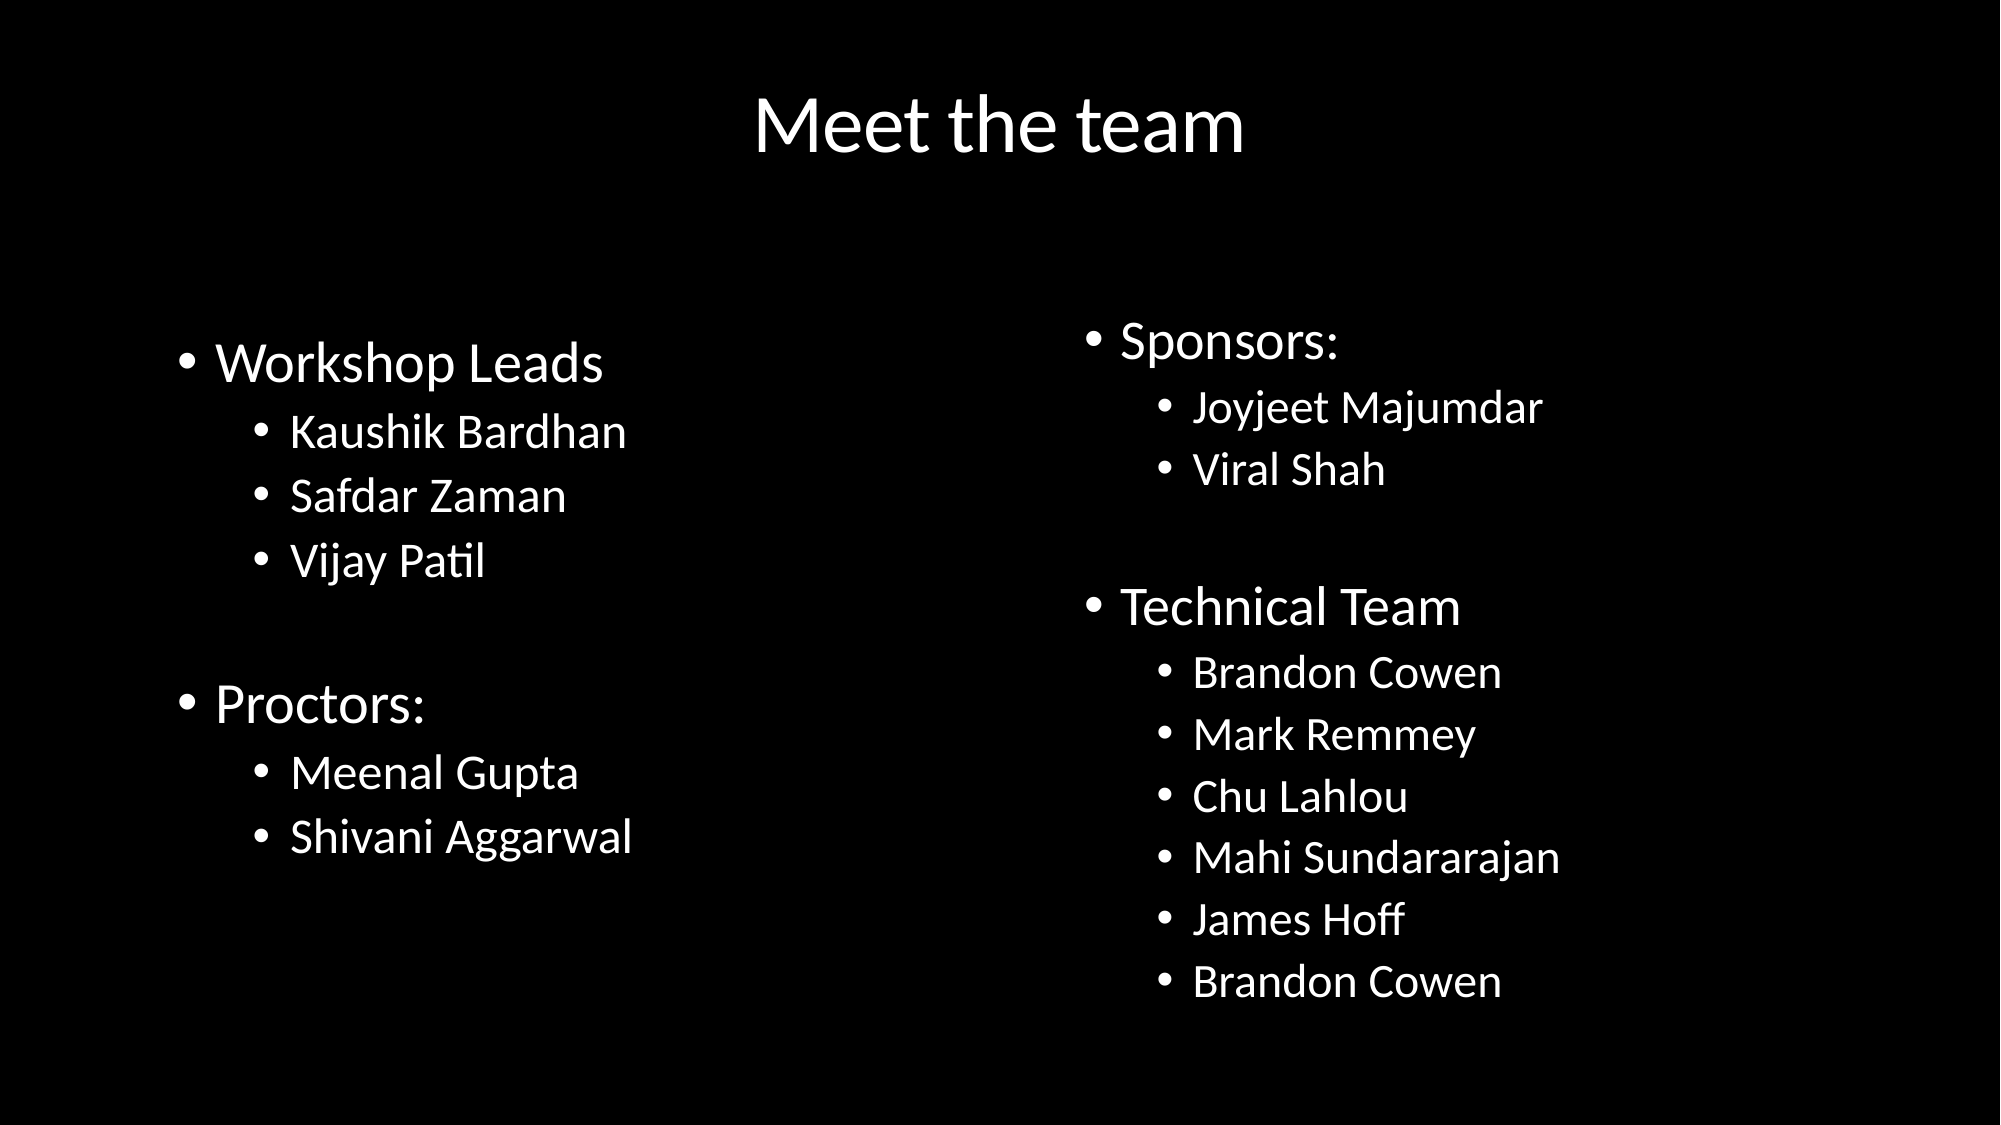

# Meet the team
Sponsors:
Joyjeet Majumdar
Viral Shah

Technical Team
Brandon Cowen
Mark Remmey
Chu Lahlou
Mahi Sundararajan
James Hoff
Brandon Cowen

Workshop Leads
Kaushik Bardhan
Safdar Zaman
Vijay Patil

Proctors:
Meenal Gupta
Shivani Aggarwal